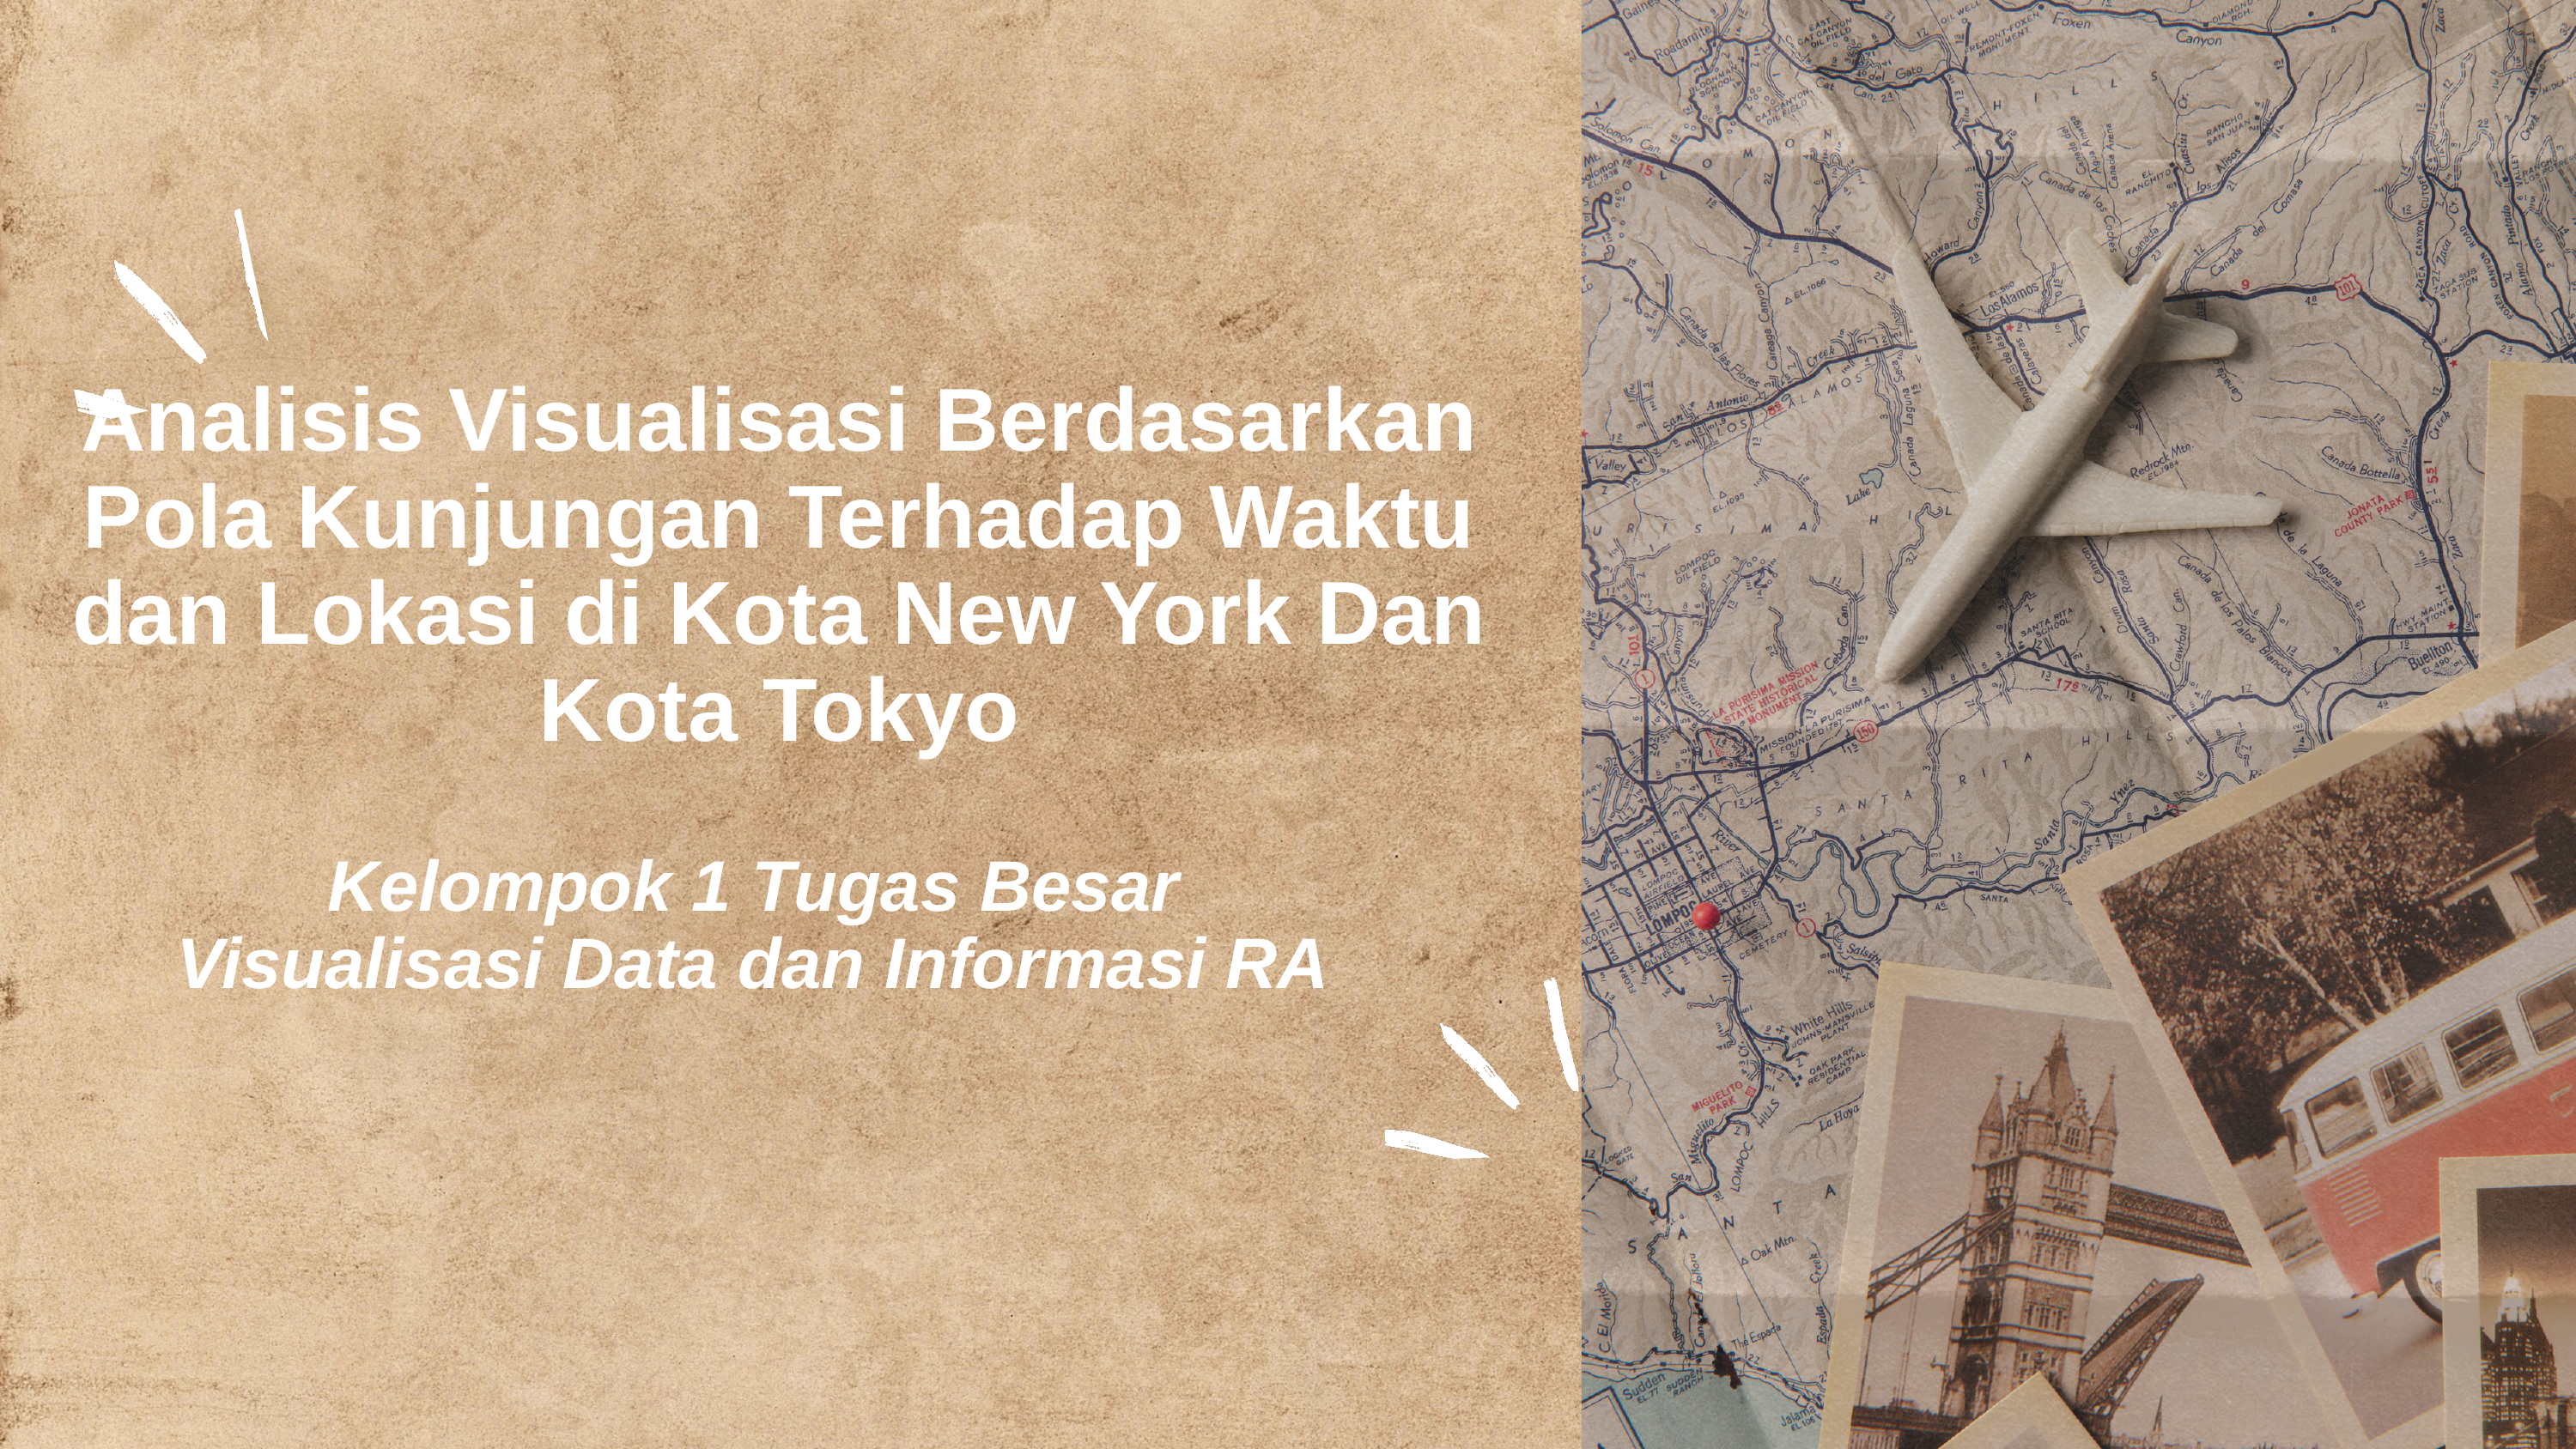

Analisis Visualisasi Berdasarkan Pola Kunjungan Terhadap Waktu dan Lokasi di Kota New York Dan Kota Tokyo

Kelompok 1 Tugas Besar
Visualisasi Data dan Informasi RA